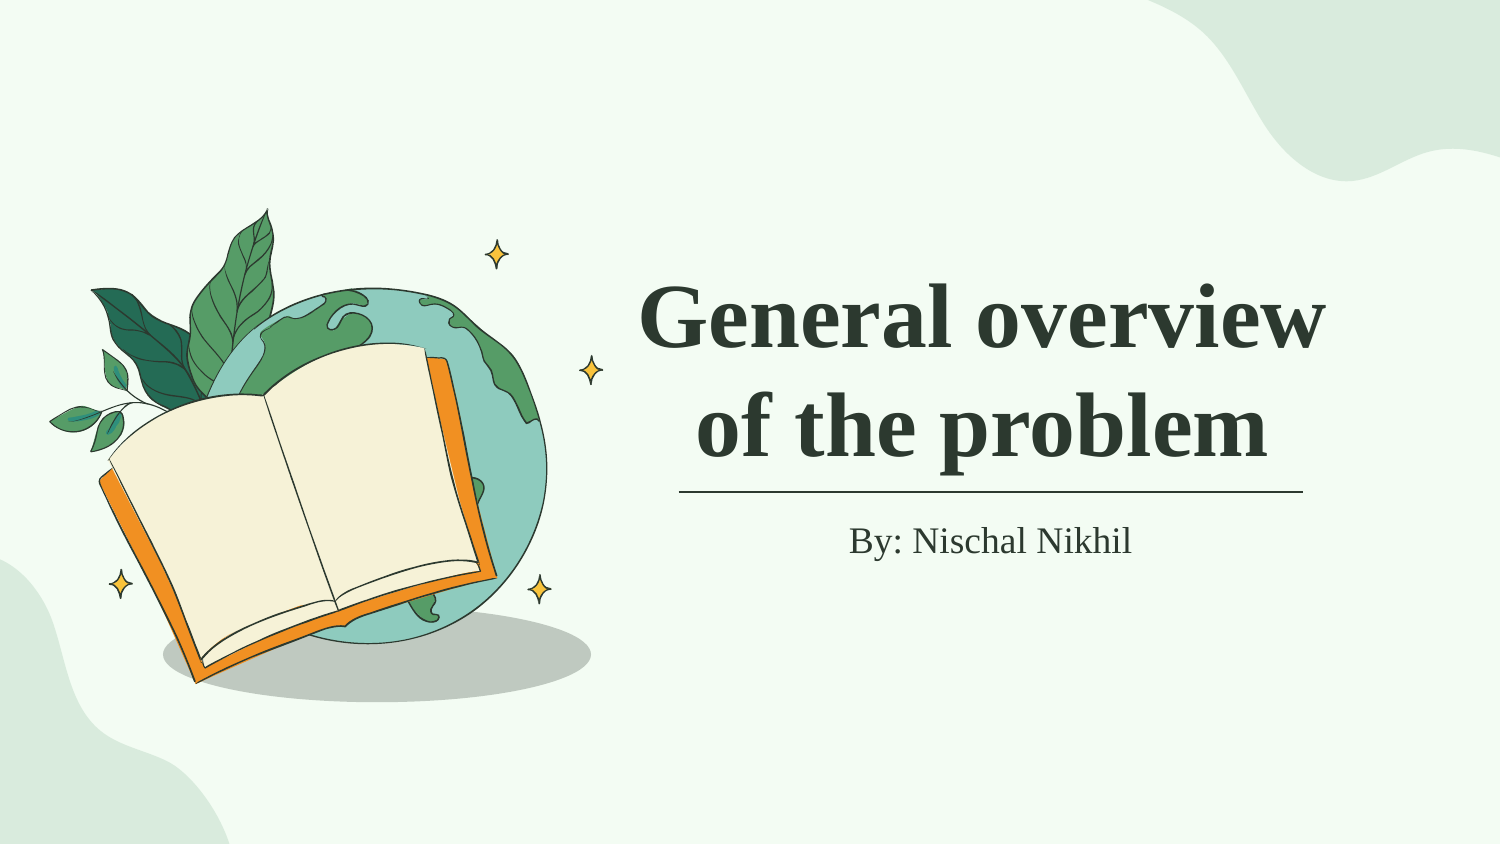

# General overview of the problem
By: Nischal Nikhil